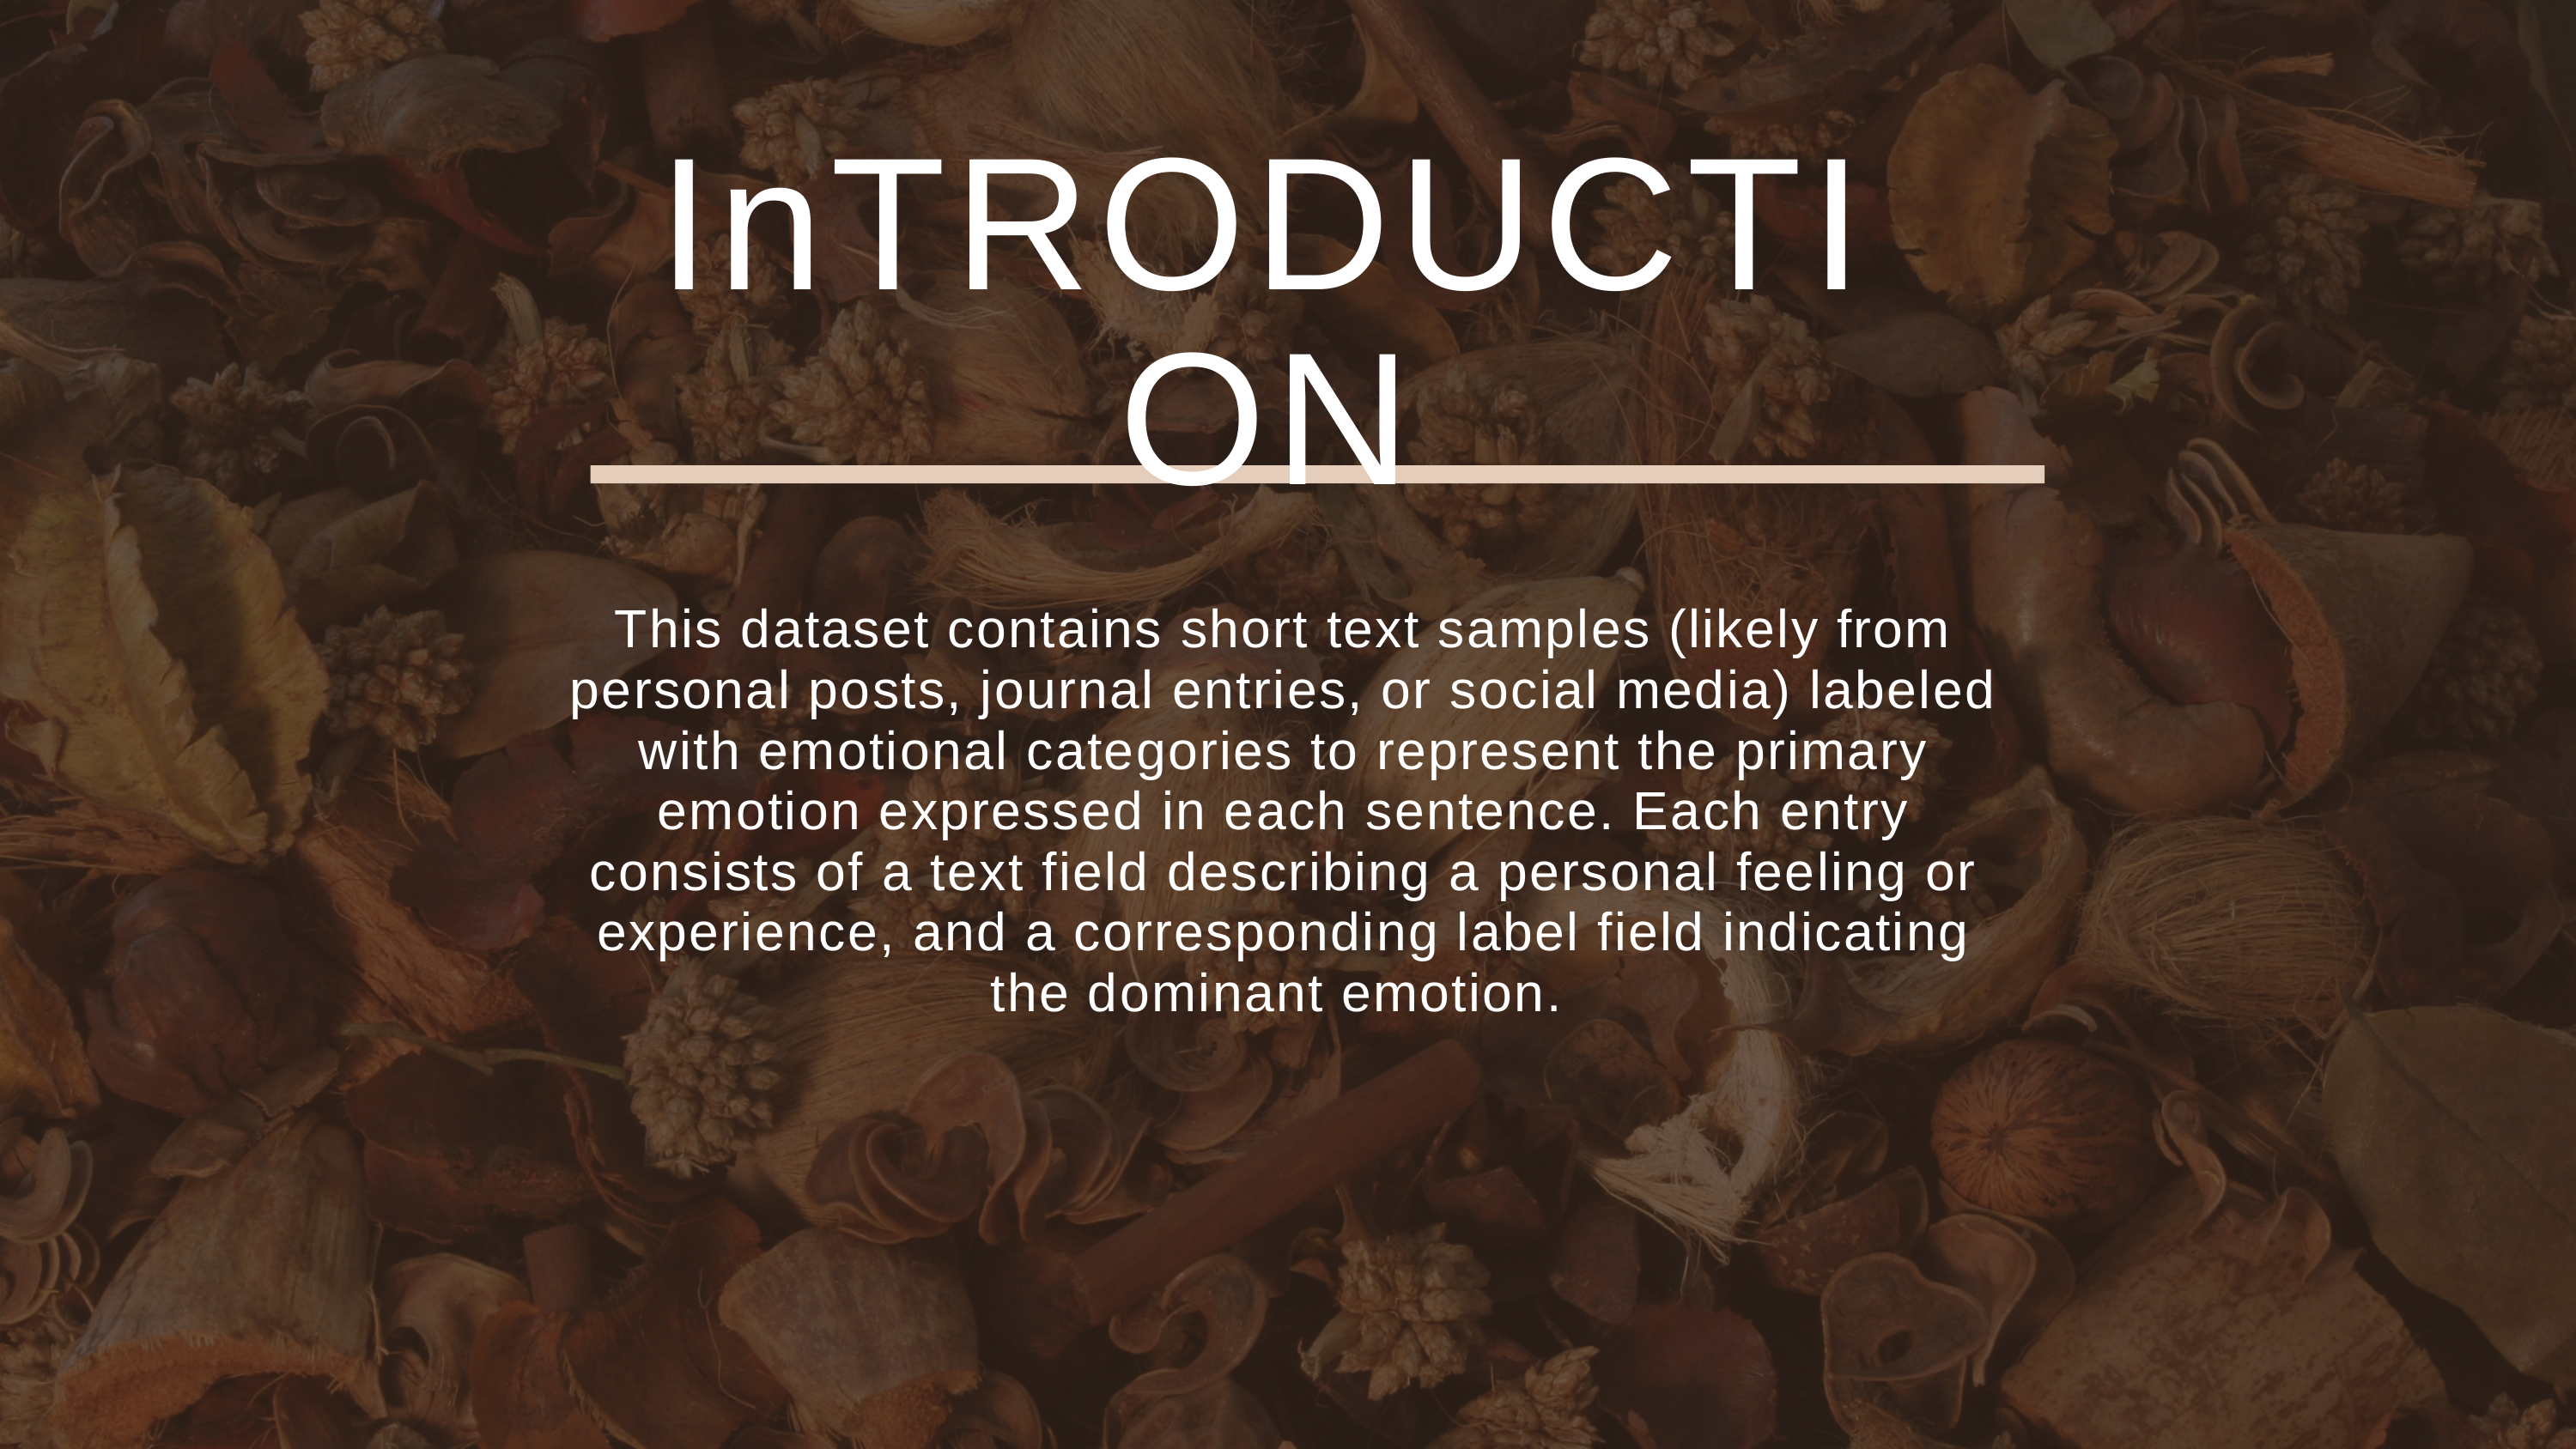

InTRODUCTION
This dataset contains short text samples (likely from personal posts, journal entries, or social media) labeled with emotional categories to represent the primary emotion expressed in each sentence. Each entry consists of a text field describing a personal feeling or experience, and a corresponding label field indicating the dominant emotion.